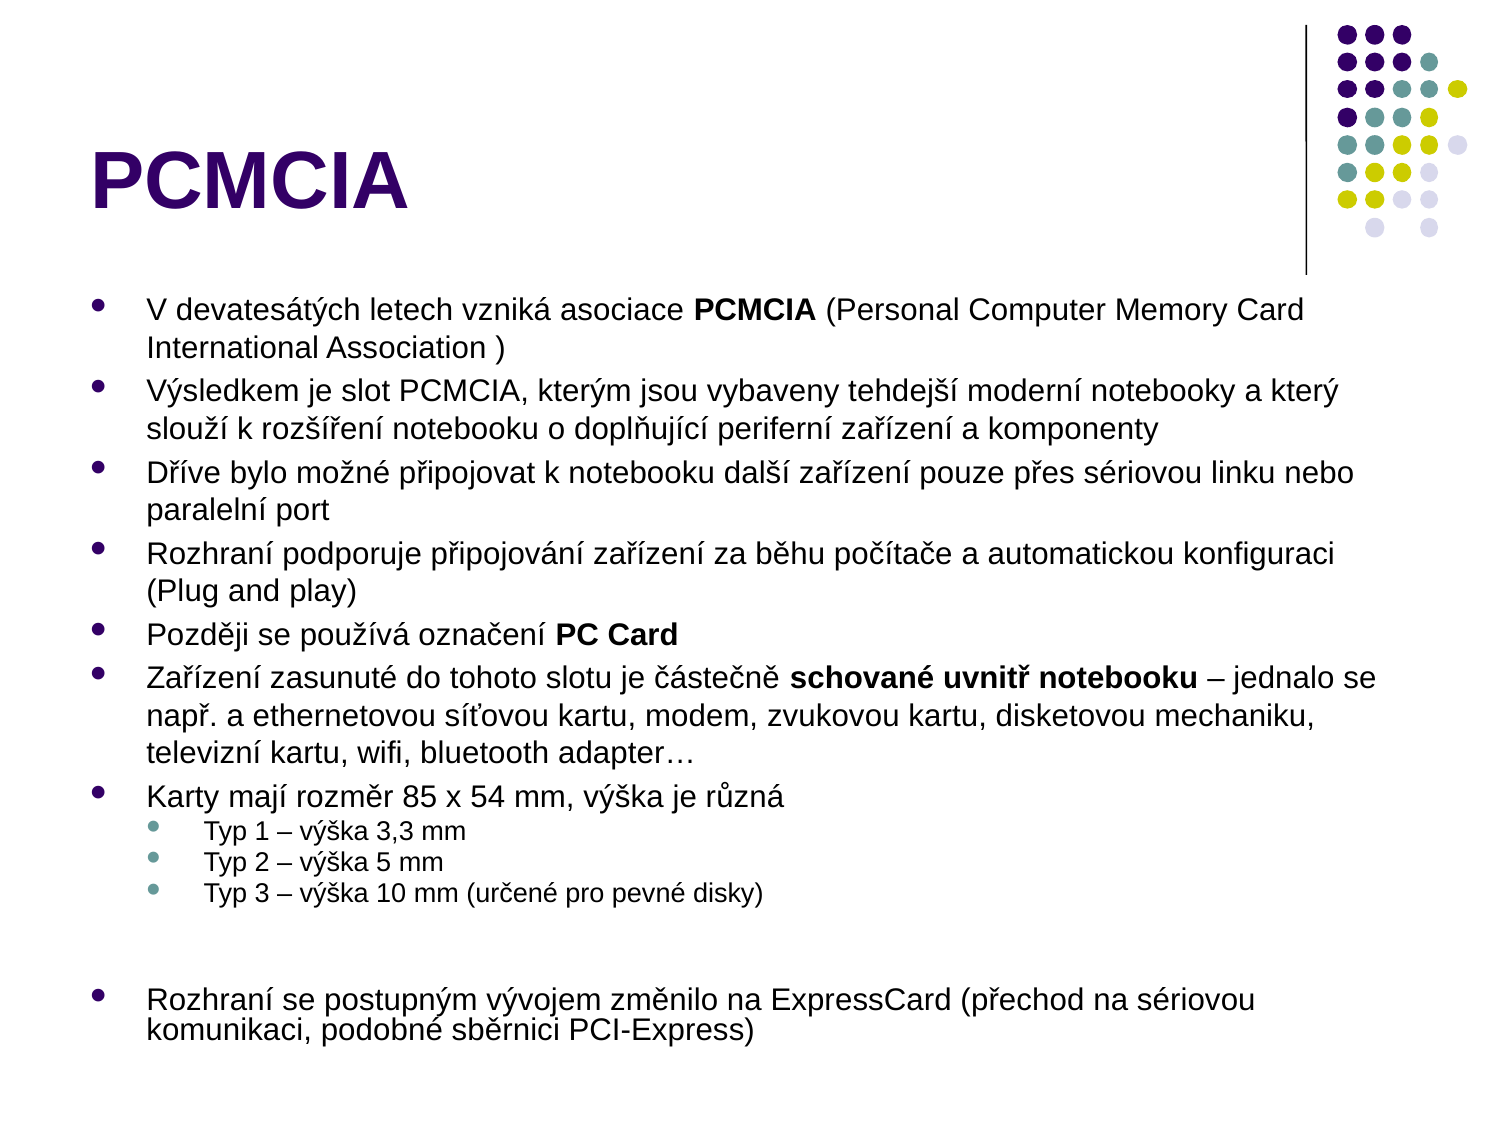

# PCMCIA
V devatesátých letech vzniká asociace PCMCIA (Personal Computer Memory Card International Association )
Výsledkem je slot PCMCIA, kterým jsou vybaveny tehdejší moderní notebooky a který slouží k rozšíření notebooku o doplňující periferní zařízení a komponenty
Dříve bylo možné připojovat k notebooku další zařízení pouze přes sériovou linku nebo paralelní port
Rozhraní podporuje připojování zařízení za běhu počítače a automatickou konfiguraci (Plug and play)
Později se používá označení PC Card
Zařízení zasunuté do tohoto slotu je částečně schované uvnitř notebooku – jednalo se např. a ethernetovou síťovou kartu, modem, zvukovou kartu, disketovou mechaniku, televizní kartu, wifi, bluetooth adapter…
Karty mají rozměr 85 x 54 mm, výška je různá
Typ 1 – výška 3,3 mm
Typ 2 – výška 5 mm
Typ 3 – výška 10 mm (určené pro pevné disky)

Rozhraní se postupným vývojem změnilo na ExpressCard (přechod na sériovou komunikaci, podobné sběrnici PCI-Express)